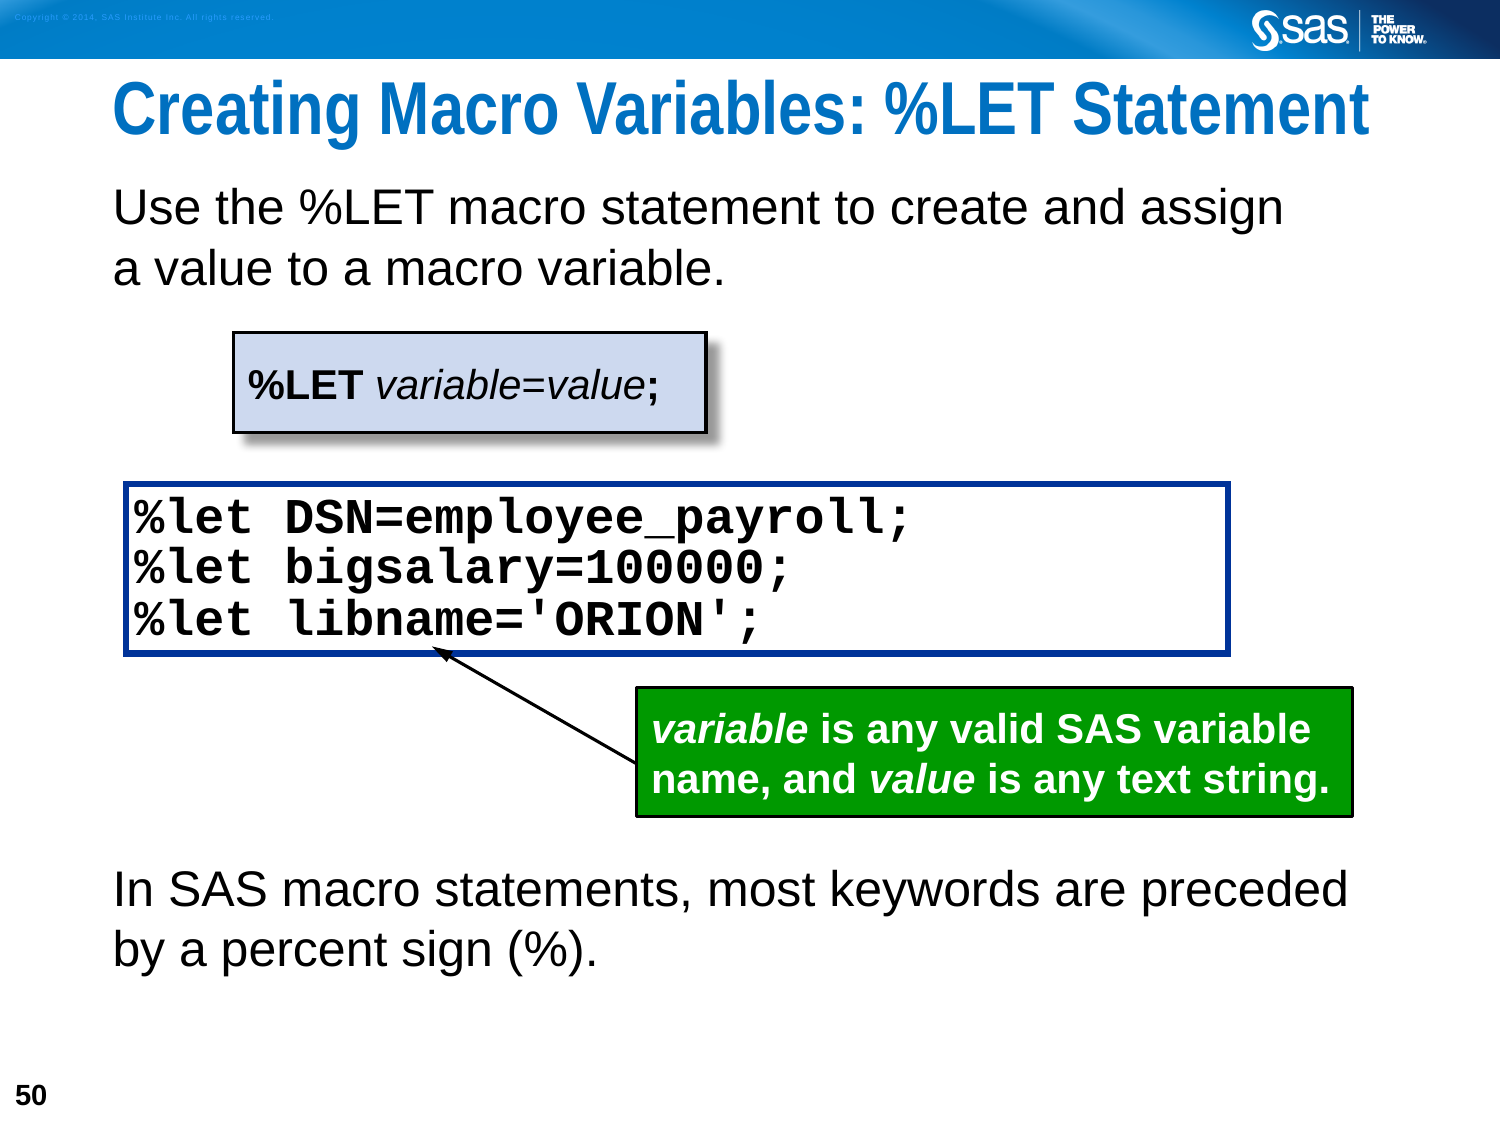

# Creating Macro Variables: %LET Statement
Use the %LET macro statement to create and assign
a value to a macro variable.

In SAS macro statements, most keywords are preceded by a percent sign (%).

%LET variable=value;
%let DSN=employee_payroll;
%let bigsalary=100000;
%let libname='ORION';
variable is any valid SAS variable
name, and value is any text string.